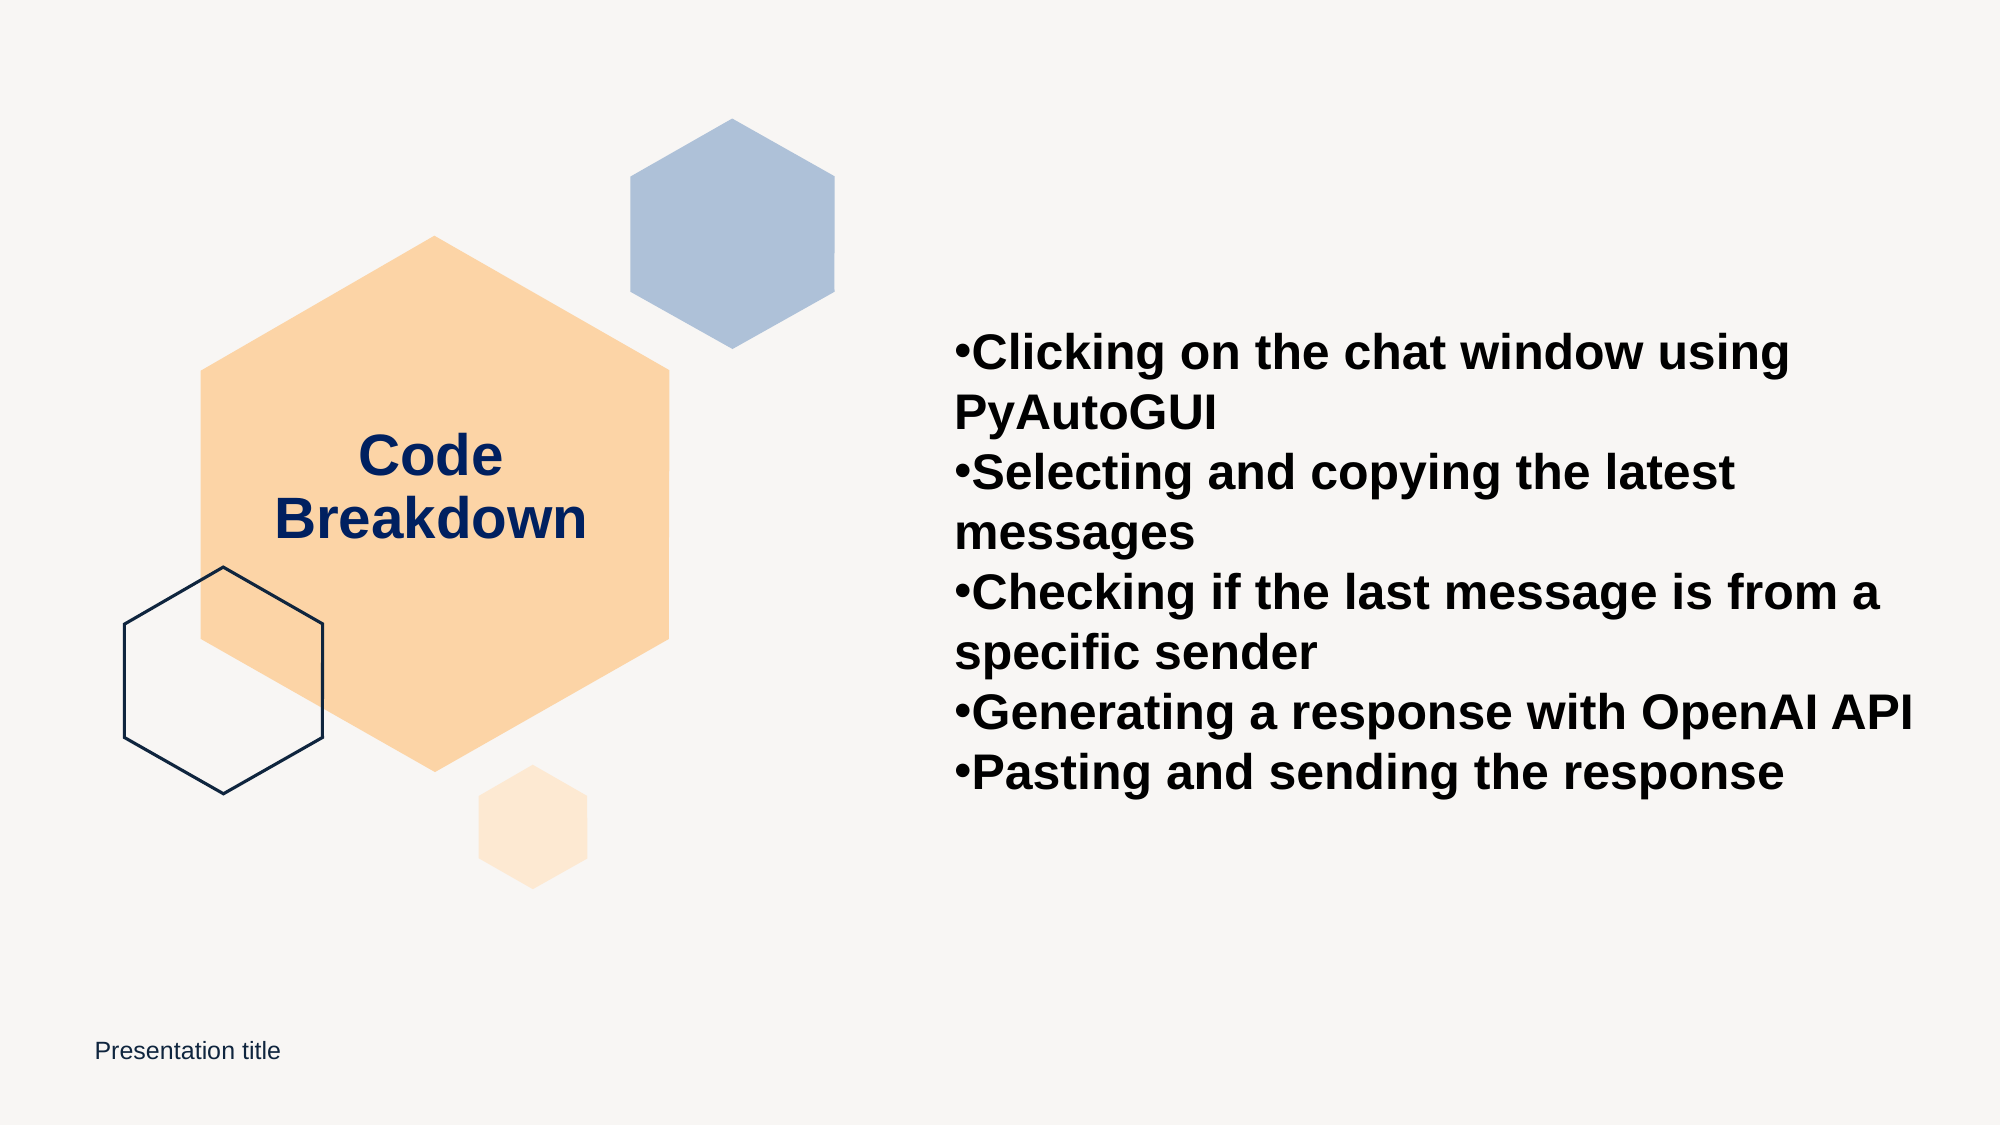

Clicking on the chat window using PyAutoGUI
Selecting and copying the latest messages
Checking if the last message is from a specific sender
Generating a response with OpenAI API
Pasting and sending the response

# Code Breakdown
Presentation title
8